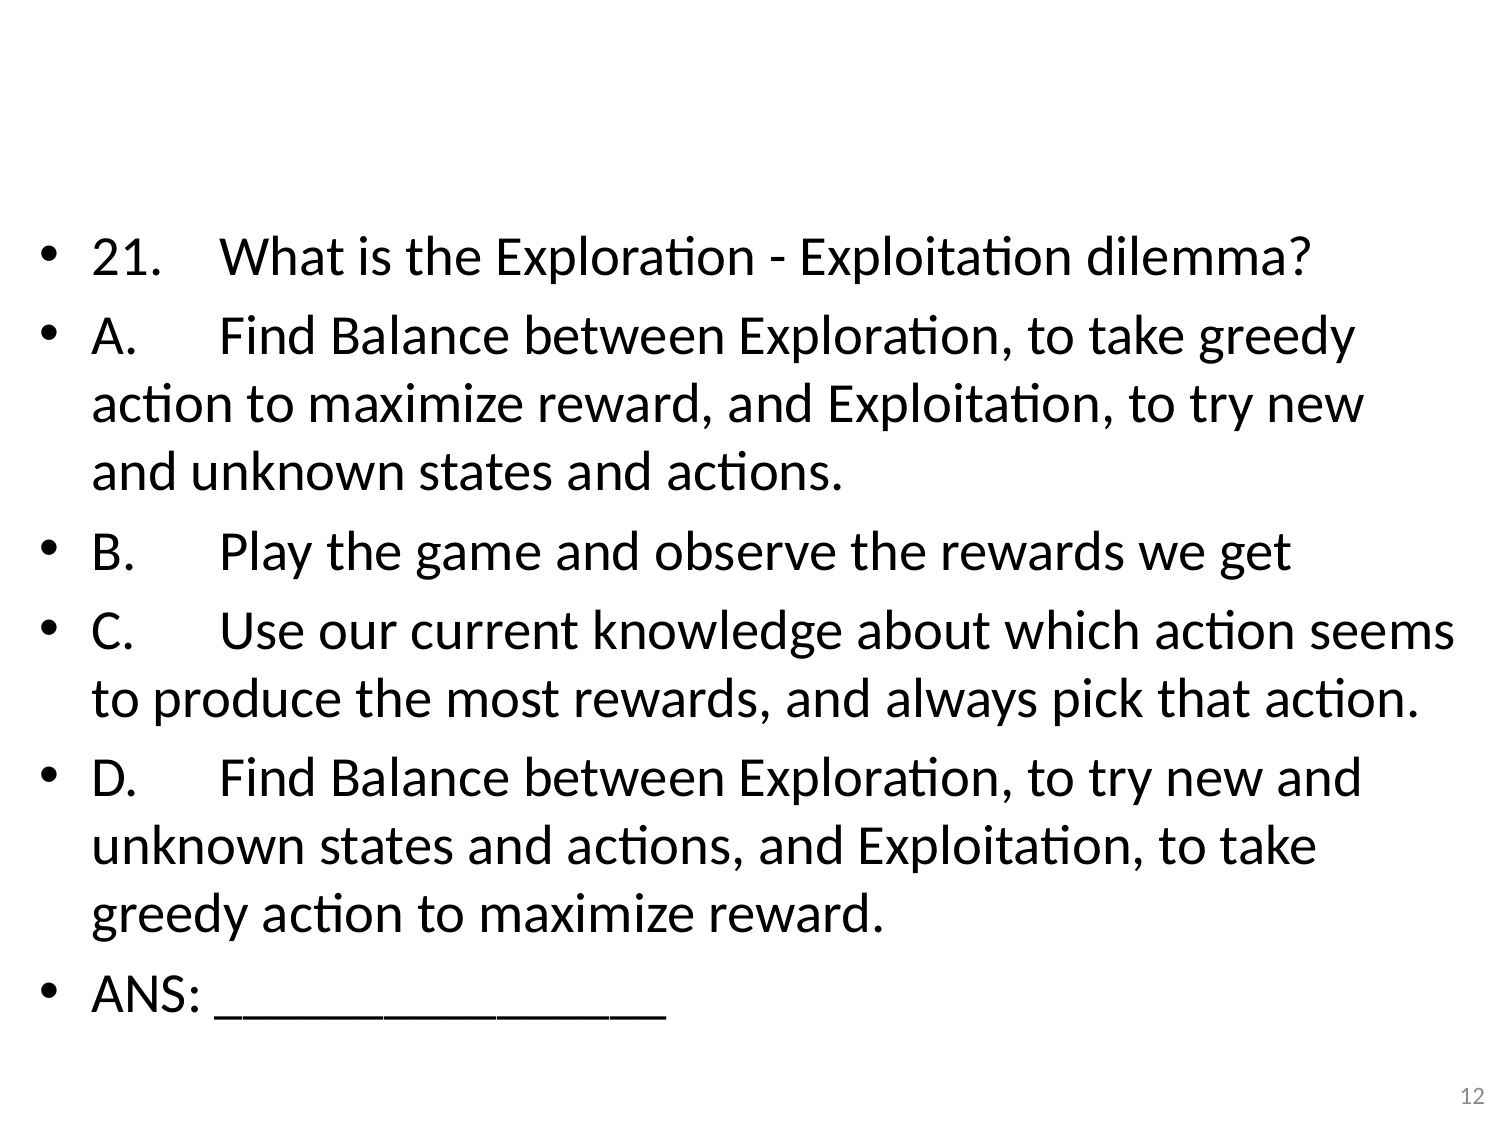

#
21.	What is the Exploration - Exploitation dilemma?
A.	Find Balance between Exploration, to take greedy action to maximize reward, and Exploitation, to try new and unknown states and actions.
B.	Play the game and observe the rewards we get
C.	Use our current knowledge about which action seems to produce the most rewards, and always pick that action.
D.	Find Balance between Exploration, to try new and unknown states and actions, and Exploitation, to take greedy action to maximize reward.
ANS: ________________